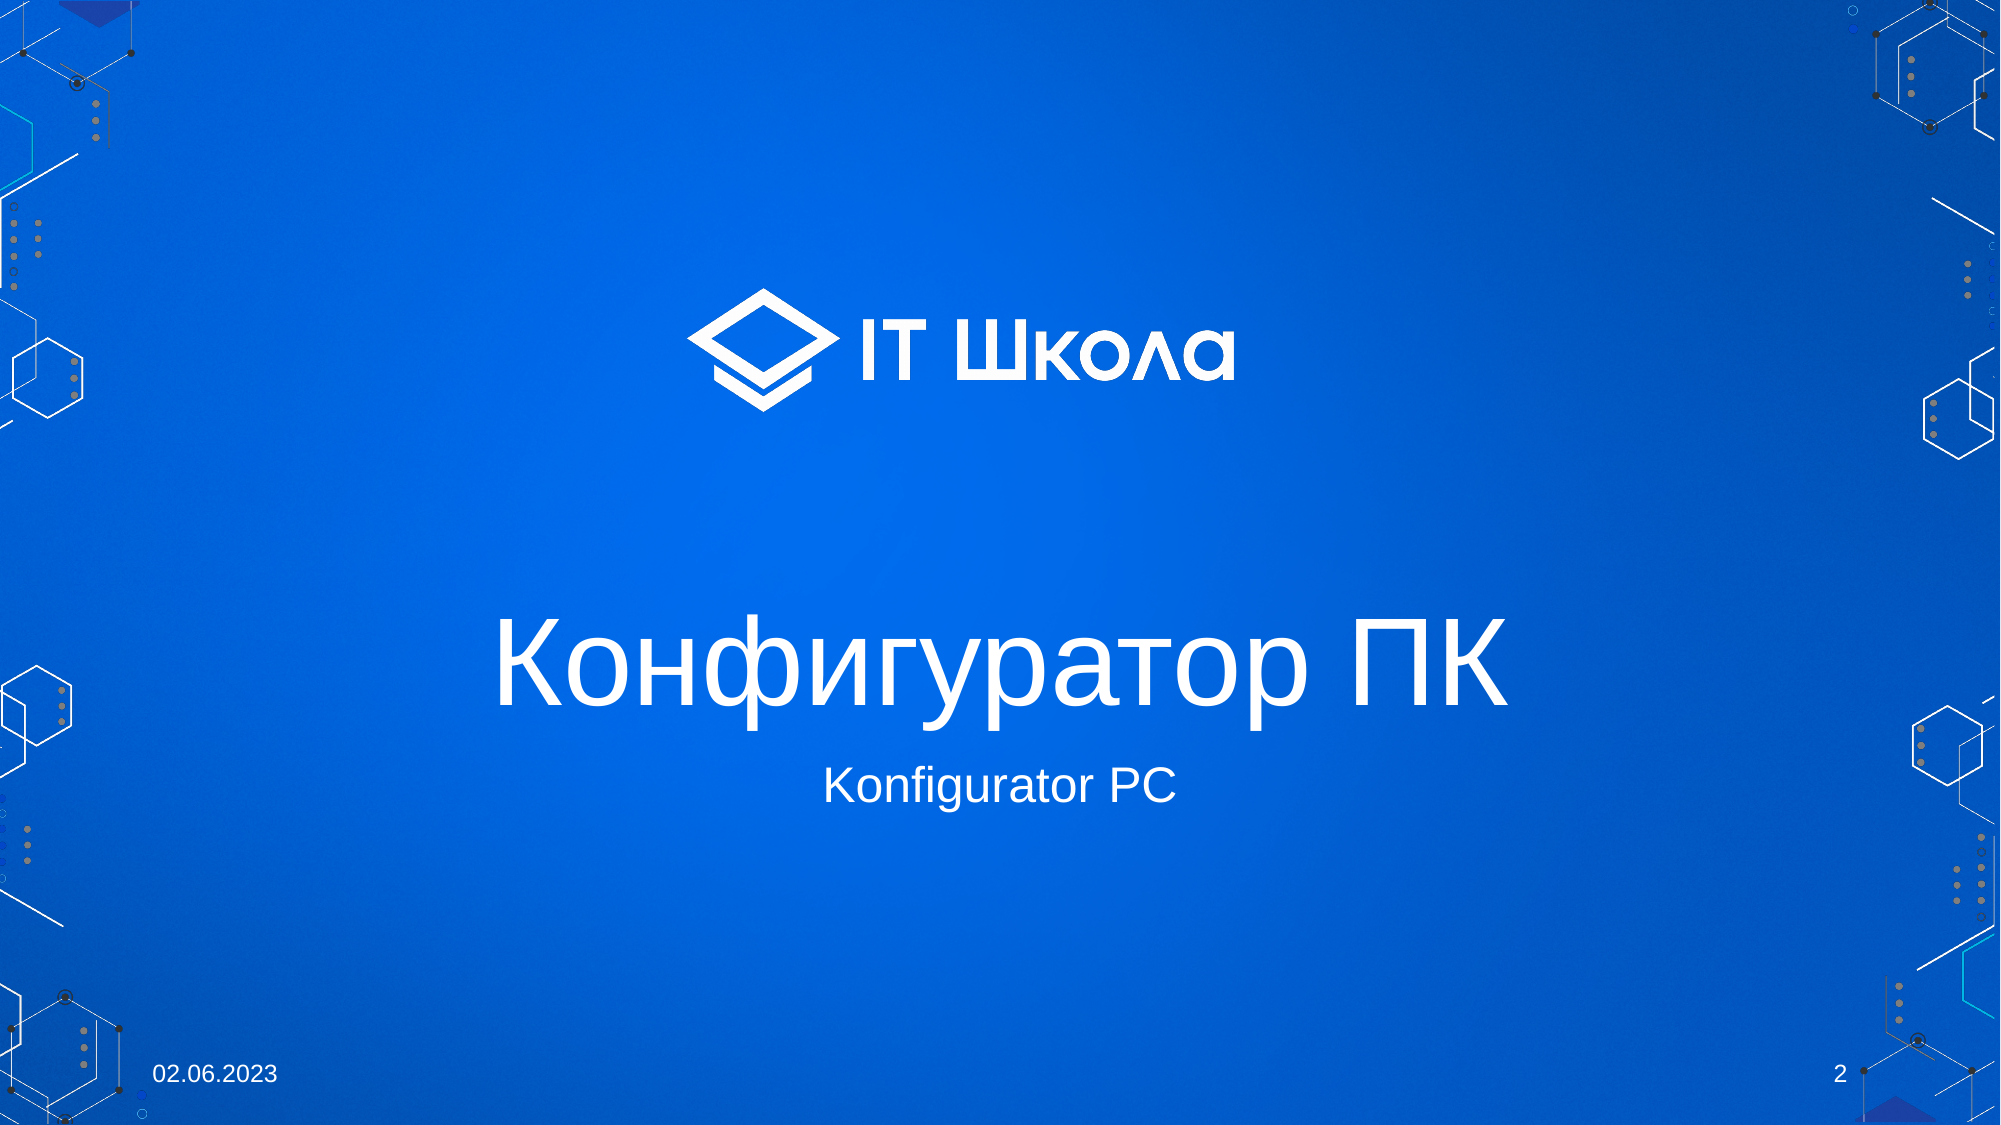

# Конфигуратор ПК
Konfigurator PC
02.06.2023
2